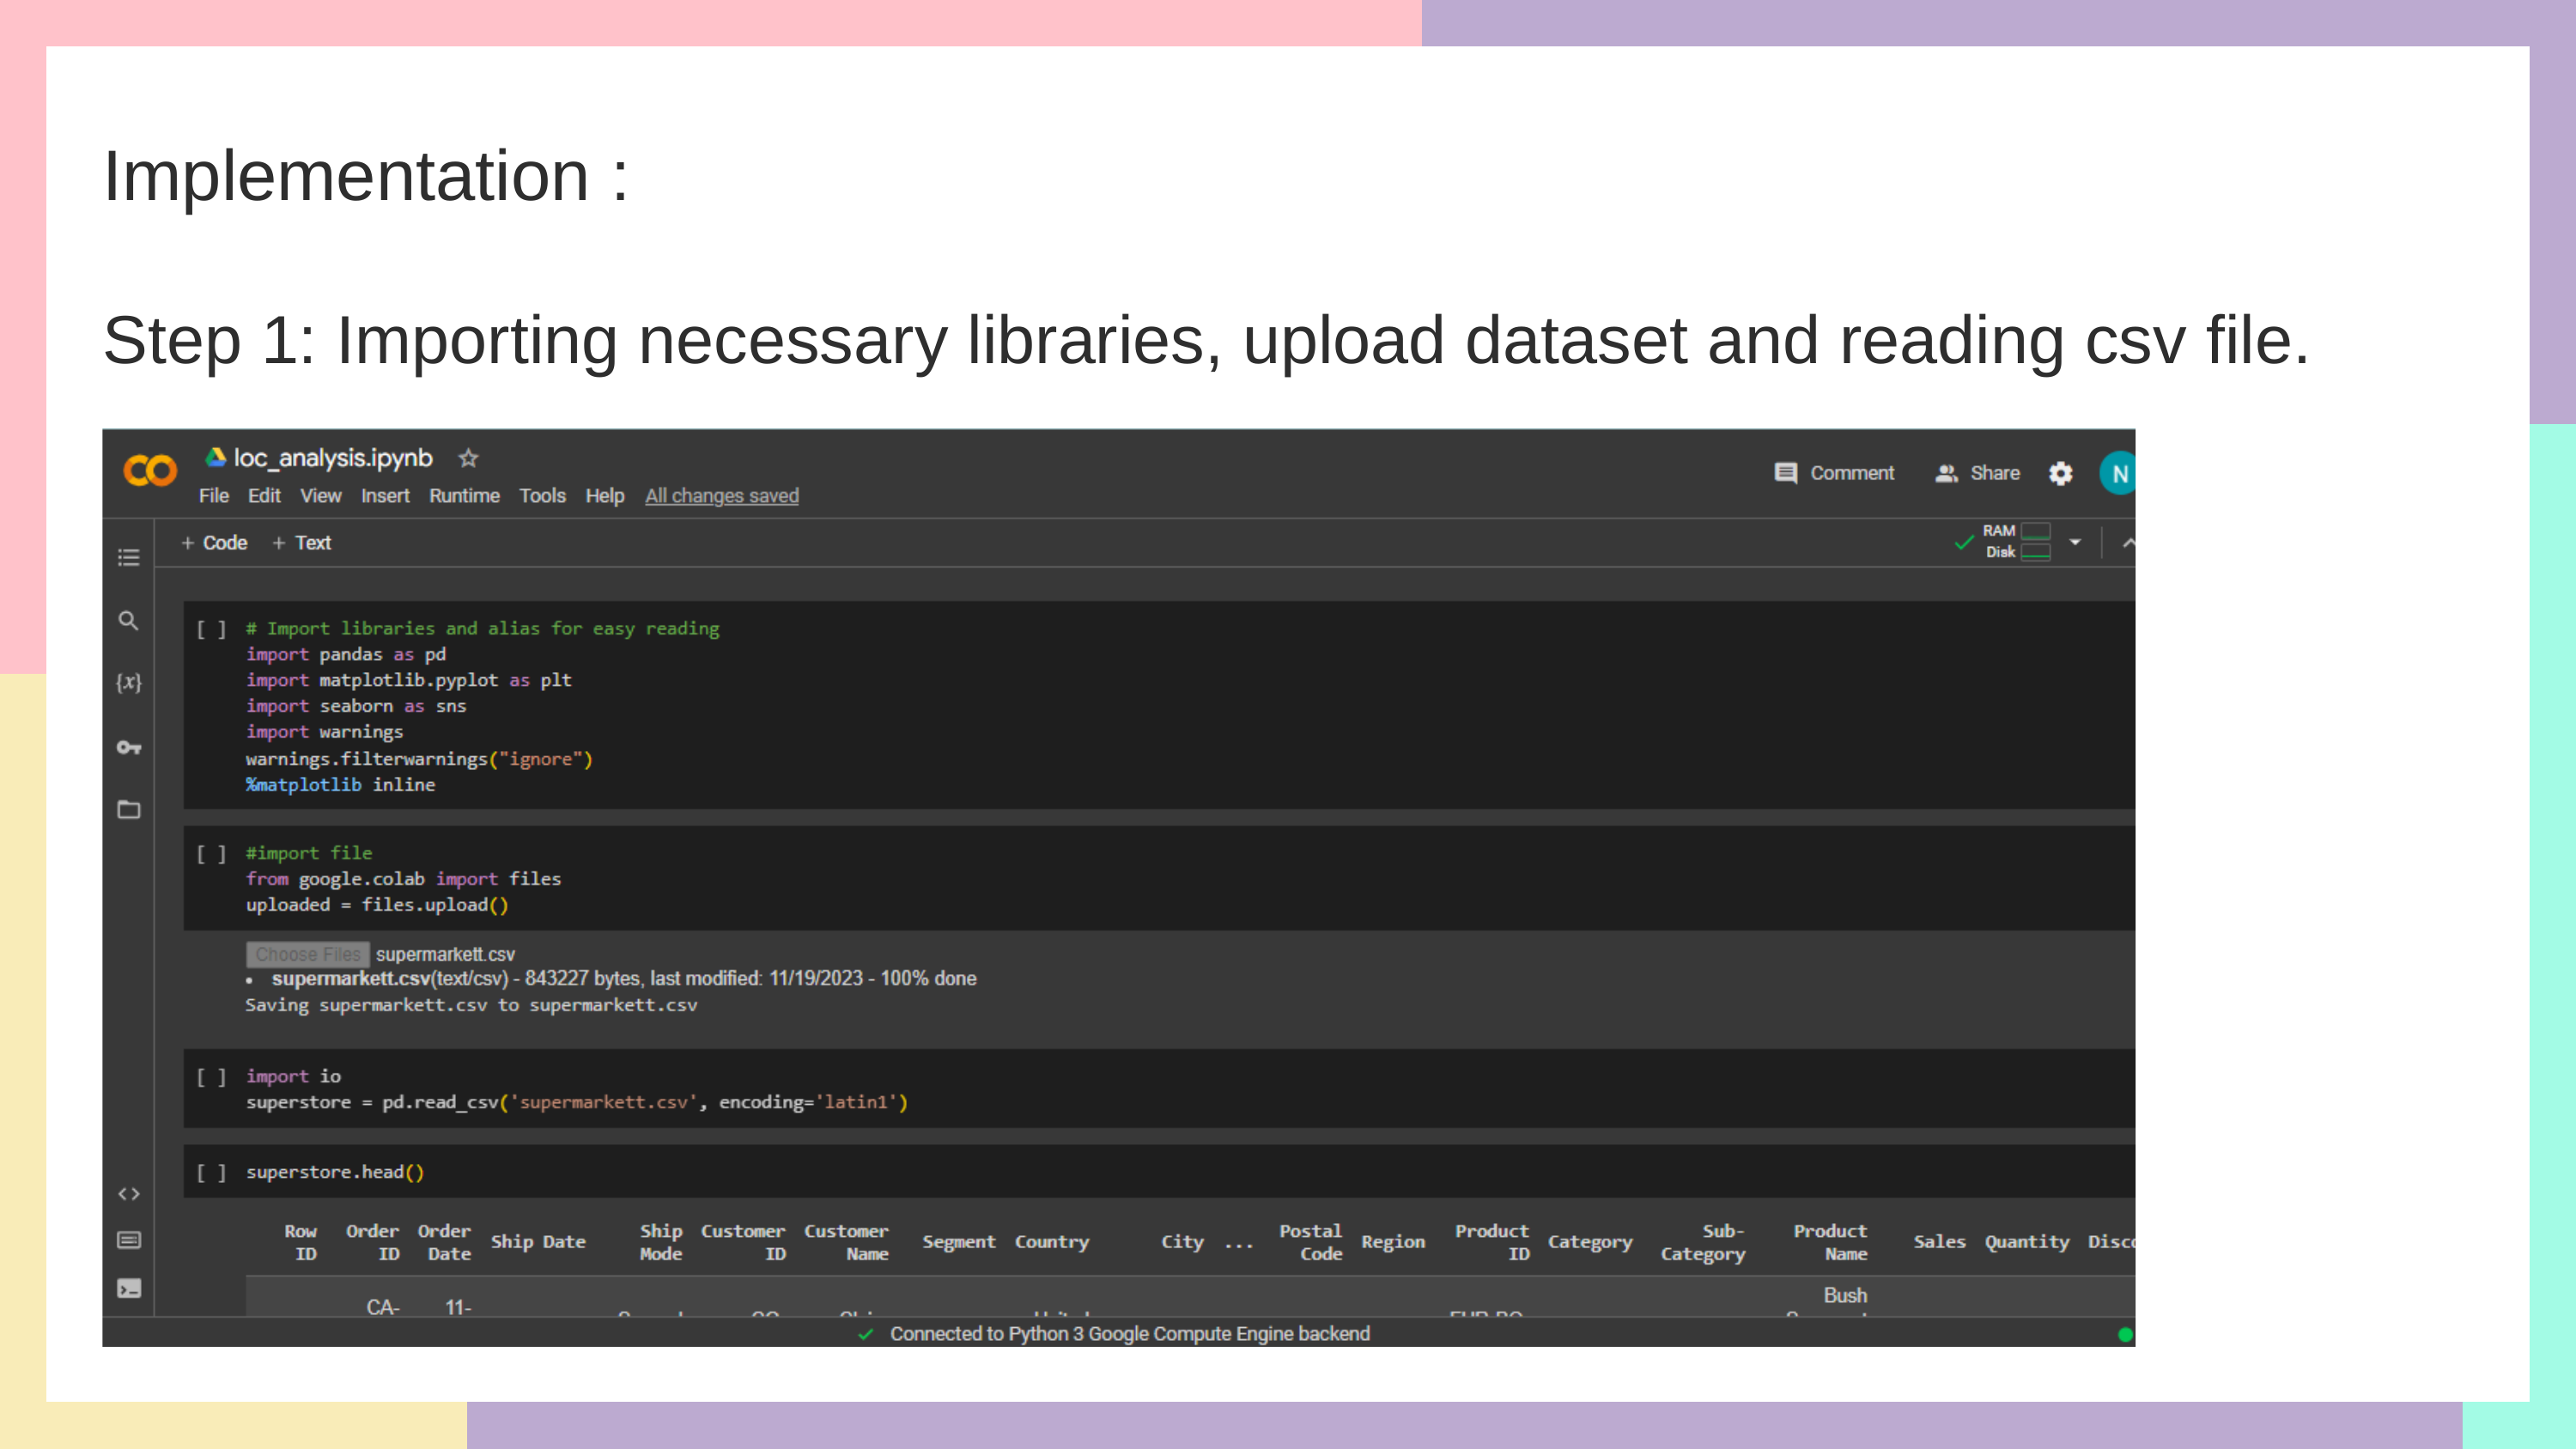

Implementation :
Step 1: Importing necessary libraries, upload dataset and reading csv file.